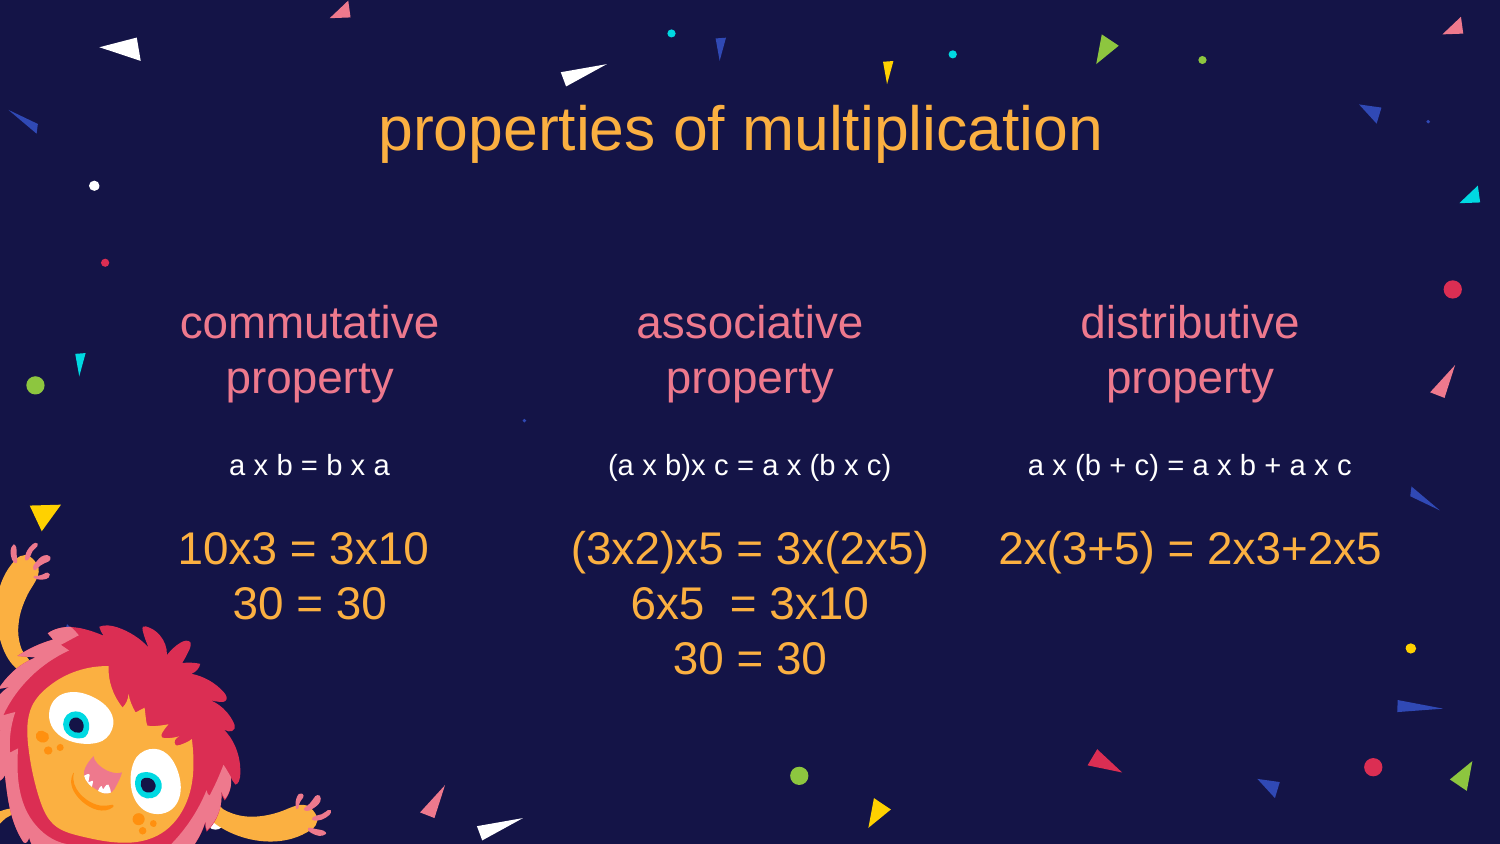

# properties of multiplication
commutative property
associative property
distributive property
a x b = b x a
(a x b)x c = a x (b x c)
a x (b + c) = a x b + a x c
10x3 = 3x10
30 = 30

(3x2)x5 = 3x(2x5)
6x5  = 3x10
30 = 30

2x(3+5) = 2x3+2x5